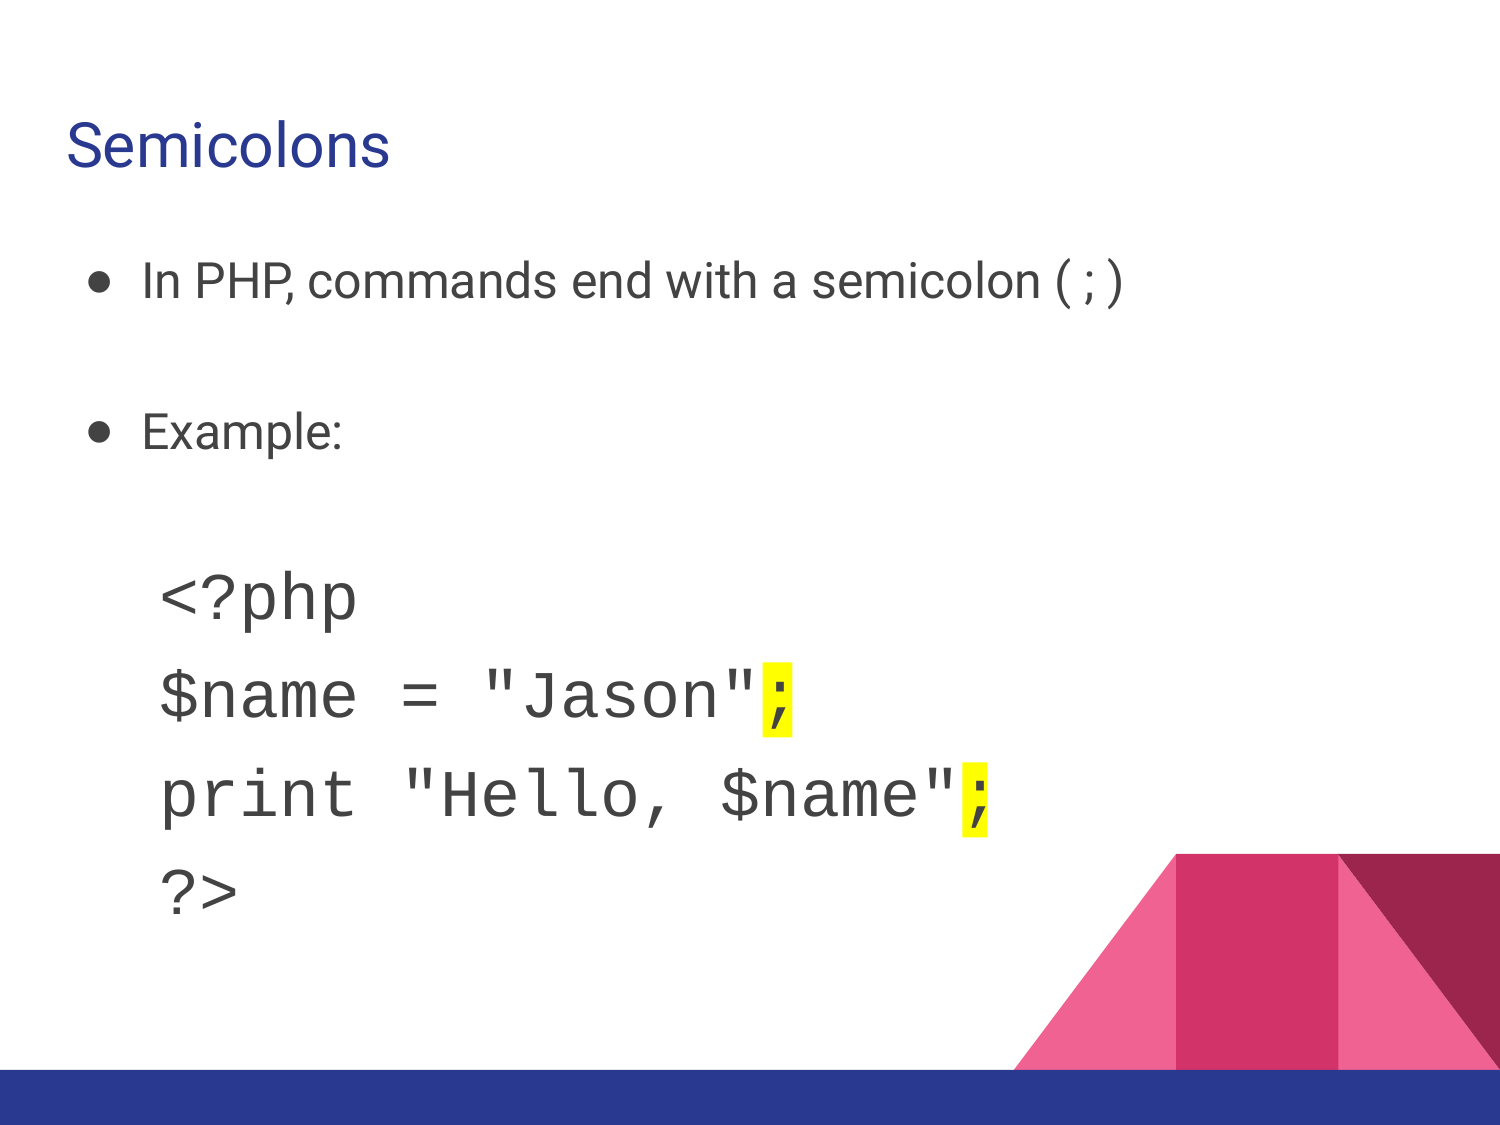

# Semicolons
In PHP, commands end with a semicolon ( ; )

Example:

<?php
$name = "Jason";
print "Hello, $name";
?>